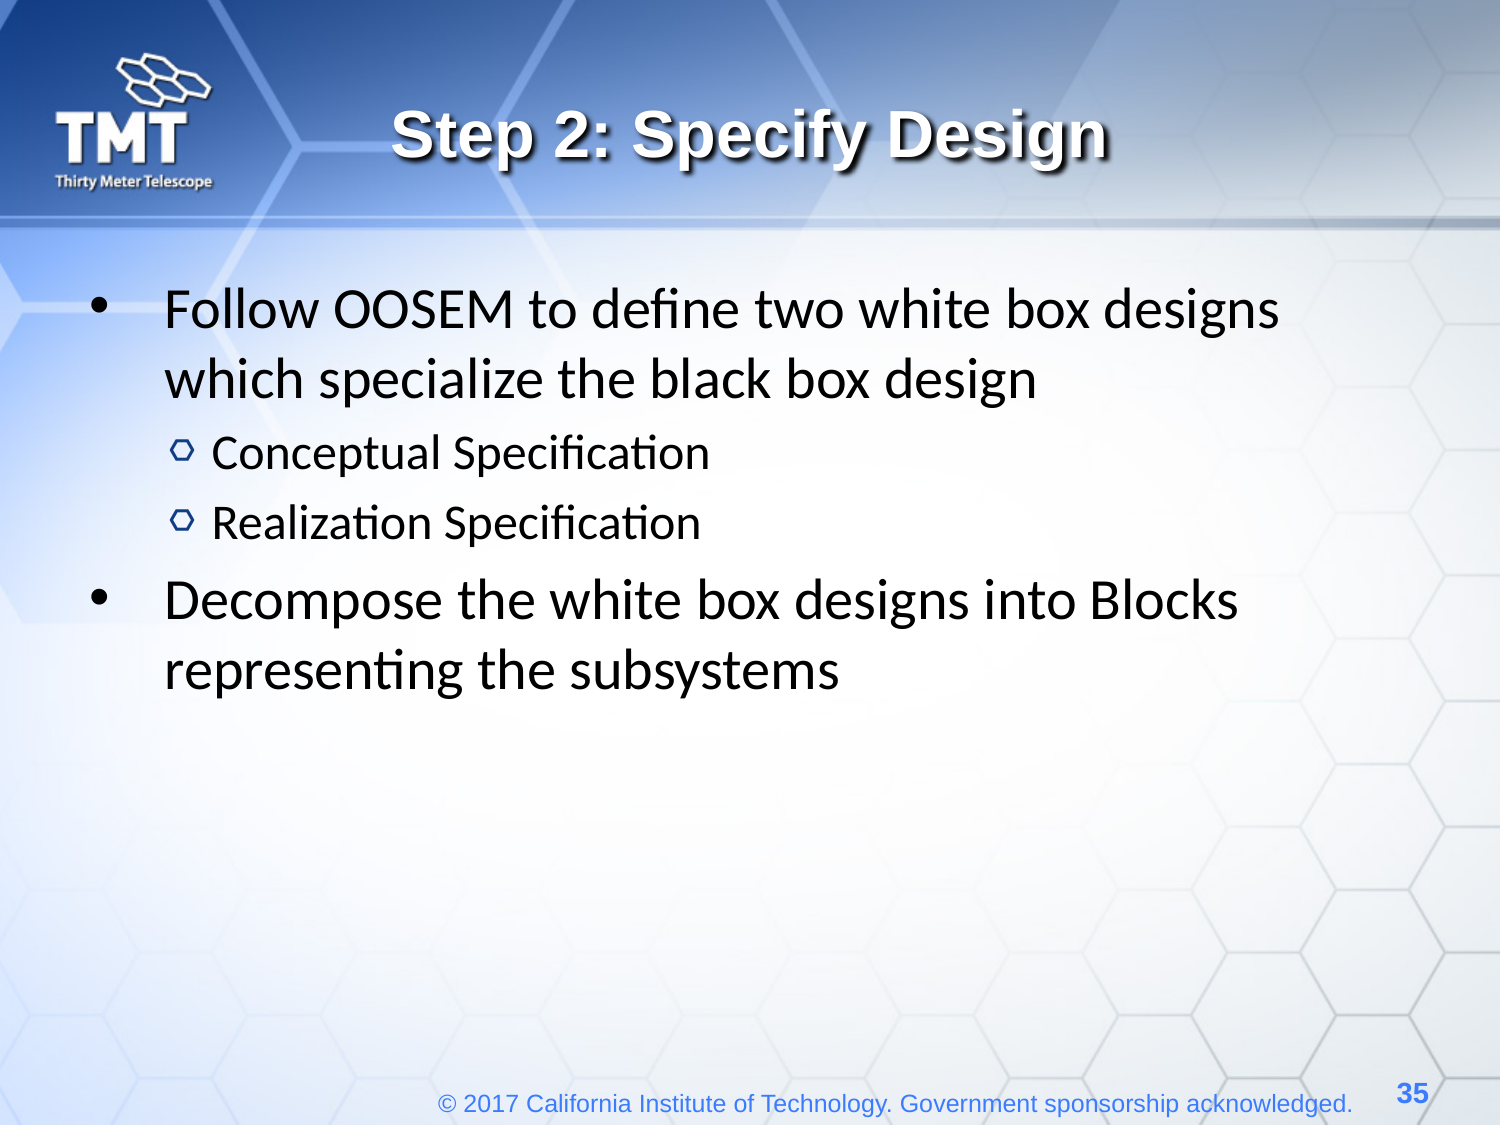

# Step 2: Specify Design
Follow OOSEM to define two white box designs which specialize the black box design
Conceptual Specification
Realization Specification
Decompose the white box designs into Blocks representing the subsystems